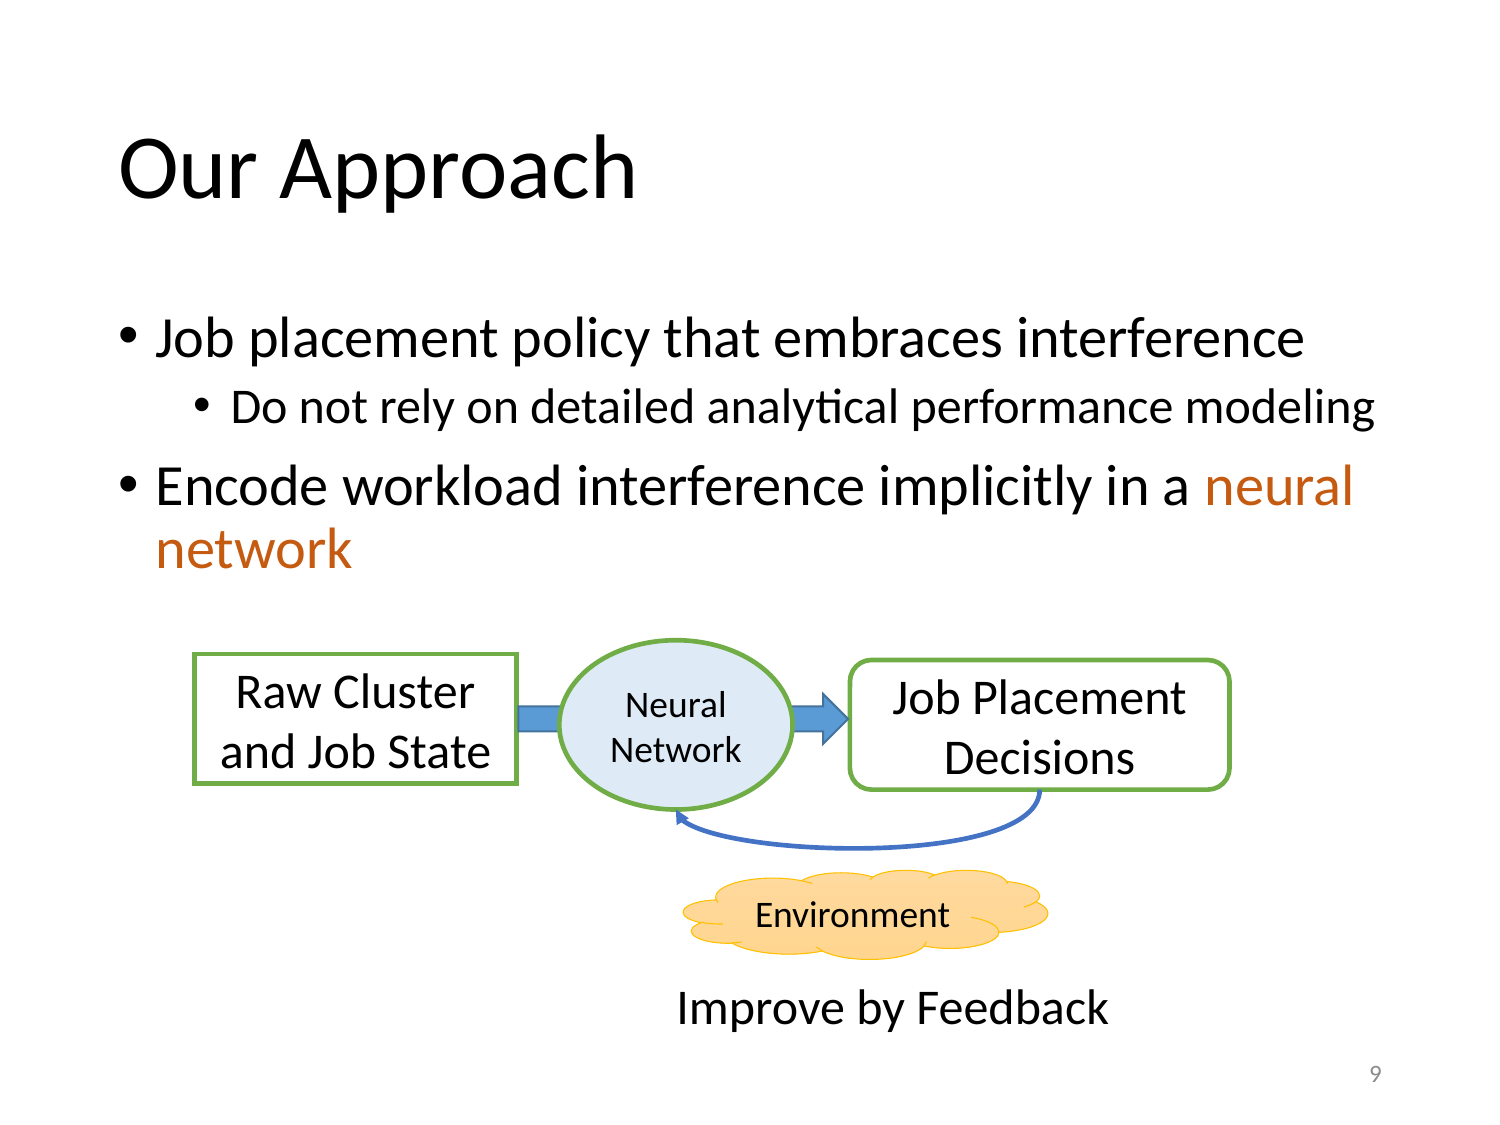

# Our Approach
Job placement policy that embraces interference
Do not rely on detailed analytical performance modeling
Encode workload interference implicitly in a neural network
Neural Network
Raw Cluster and Job State
Job Placement Decisions

Environment
Improve by Feedback
9